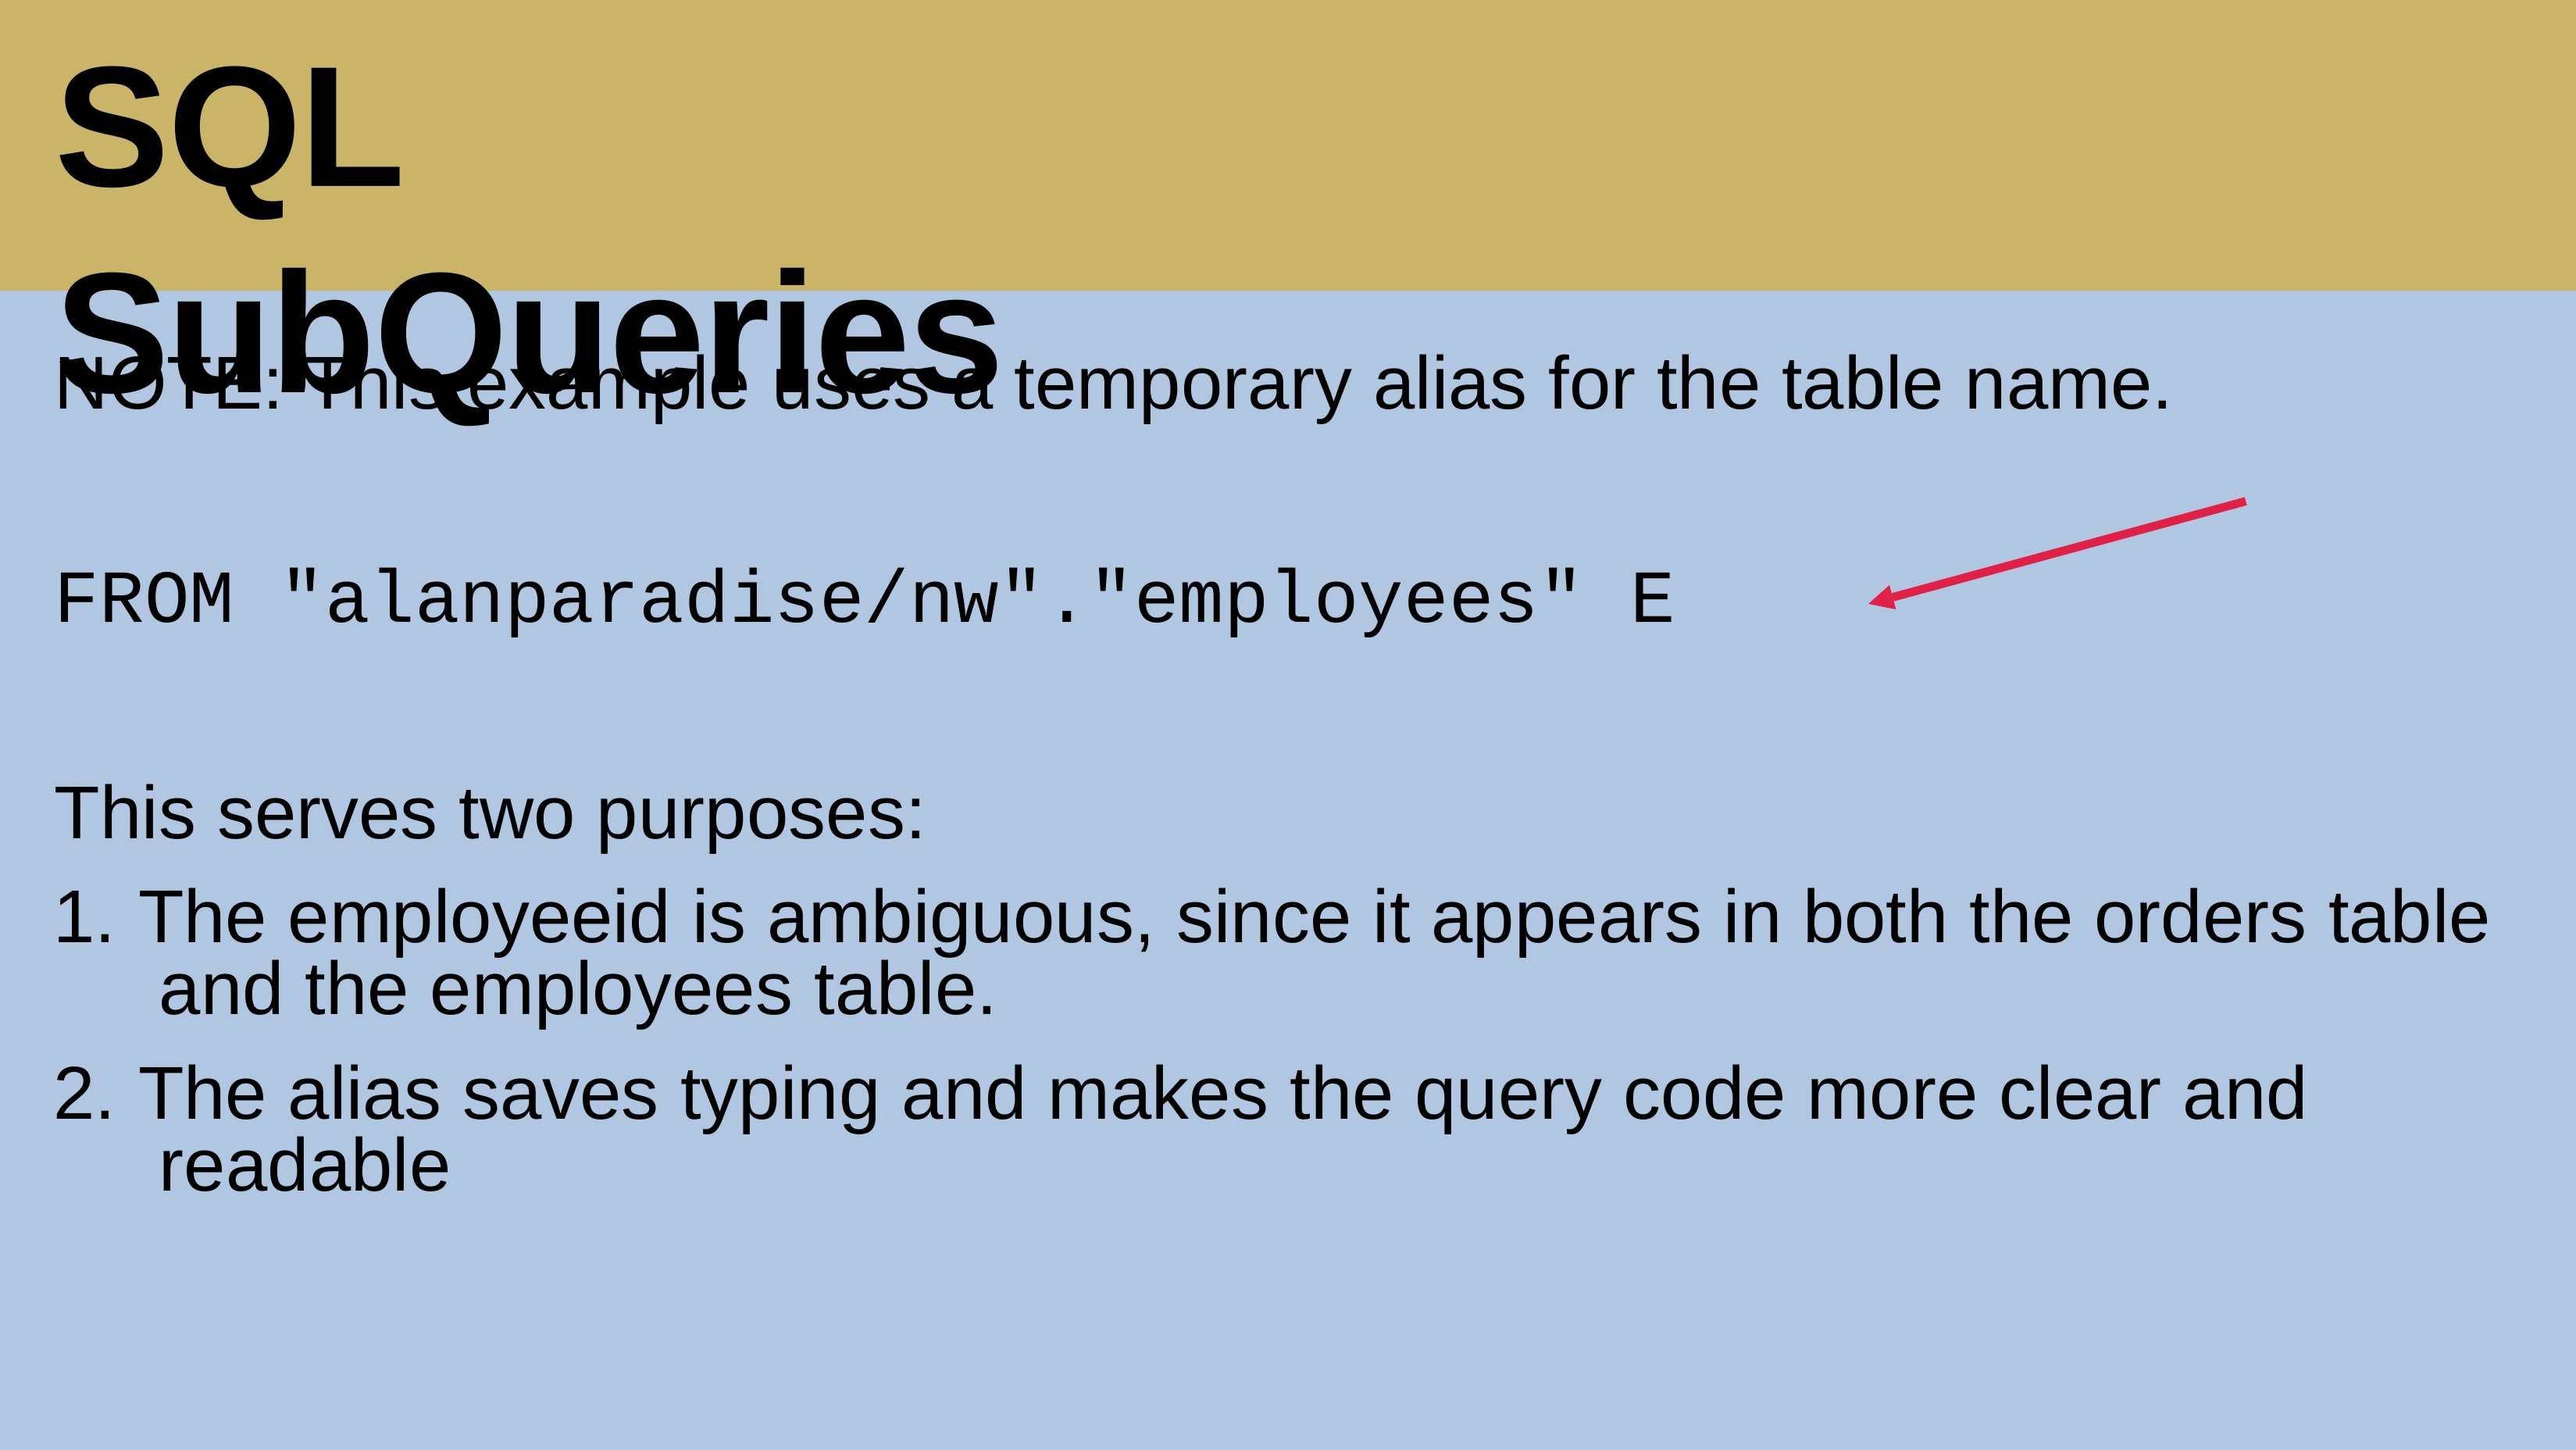

# SQL SubQueries
NOTE: This example uses a temporary alias for the table name.

FROM "alanparadise/nw"."employees" E

This serves two purposes:
The employeeid is ambiguous, since it appears in both the orders table  and the employees table.
The alias saves typing and makes the query code more clear and  readable